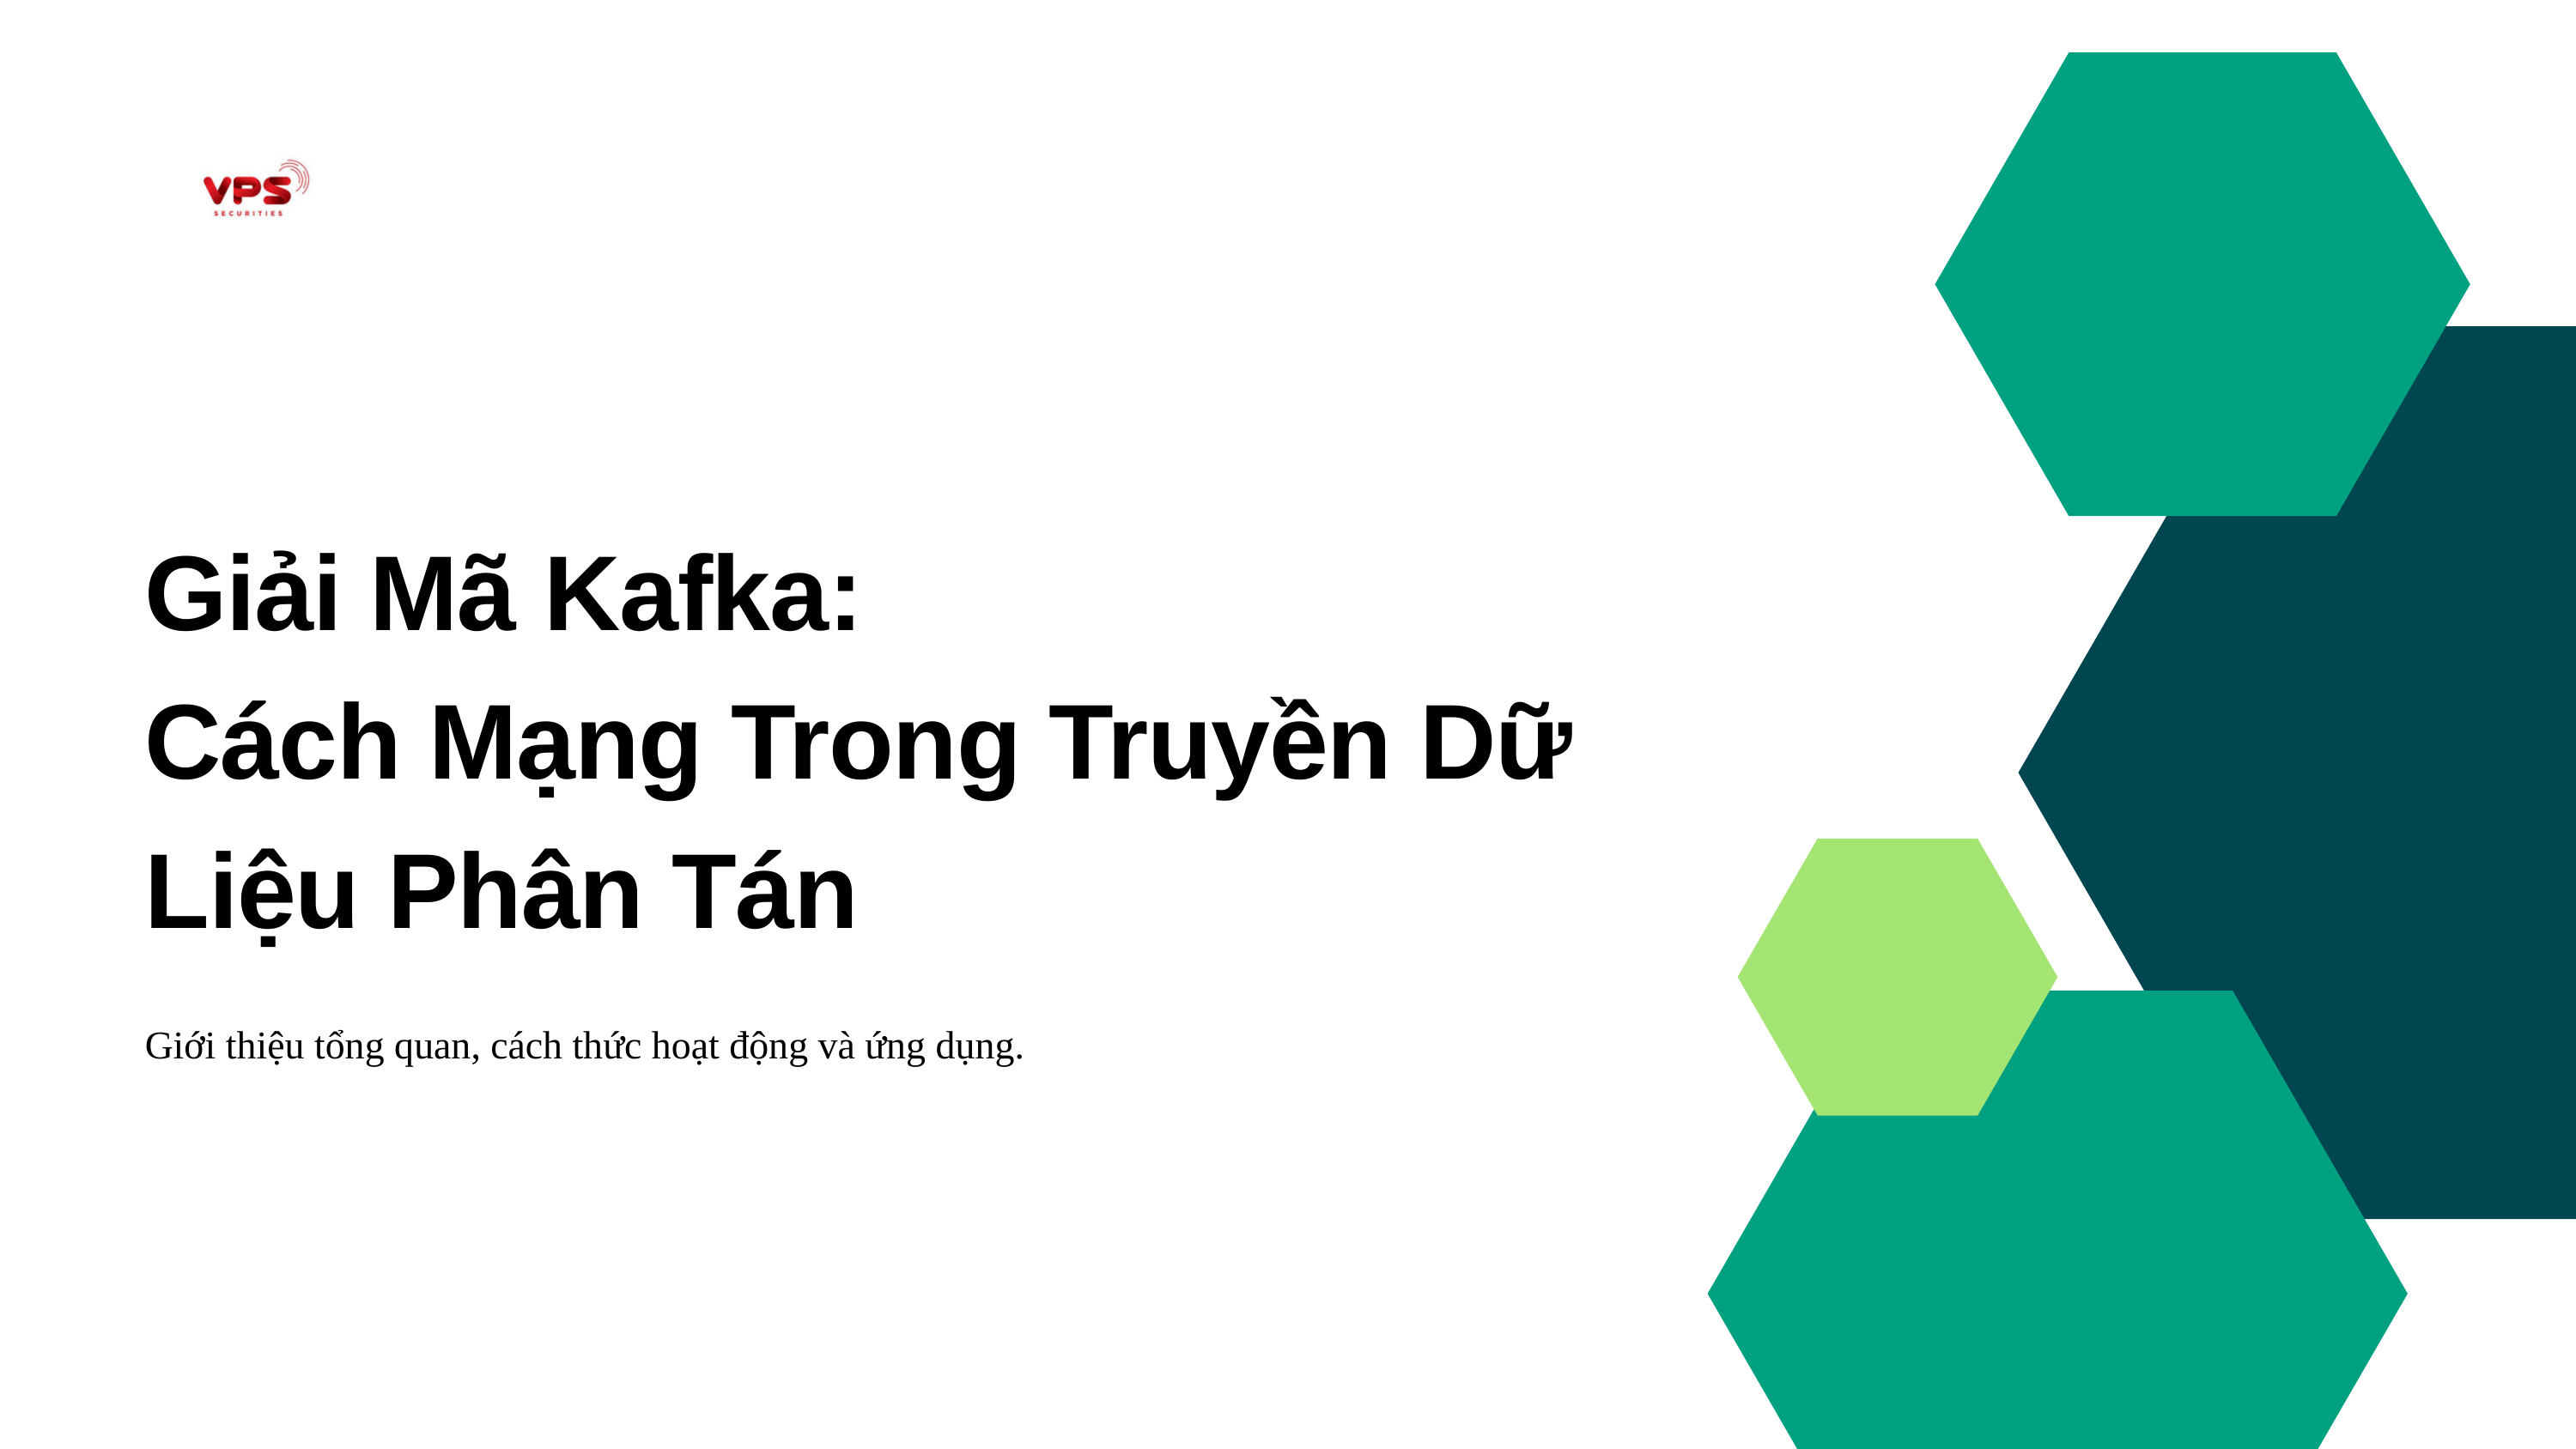

Giải Mã Kafka:
Cách Mạng Trong Truyền Dữ Liệu Phân Tán
Giới thiệu tổng quan, cách thức hoạt động và ứng dụng.